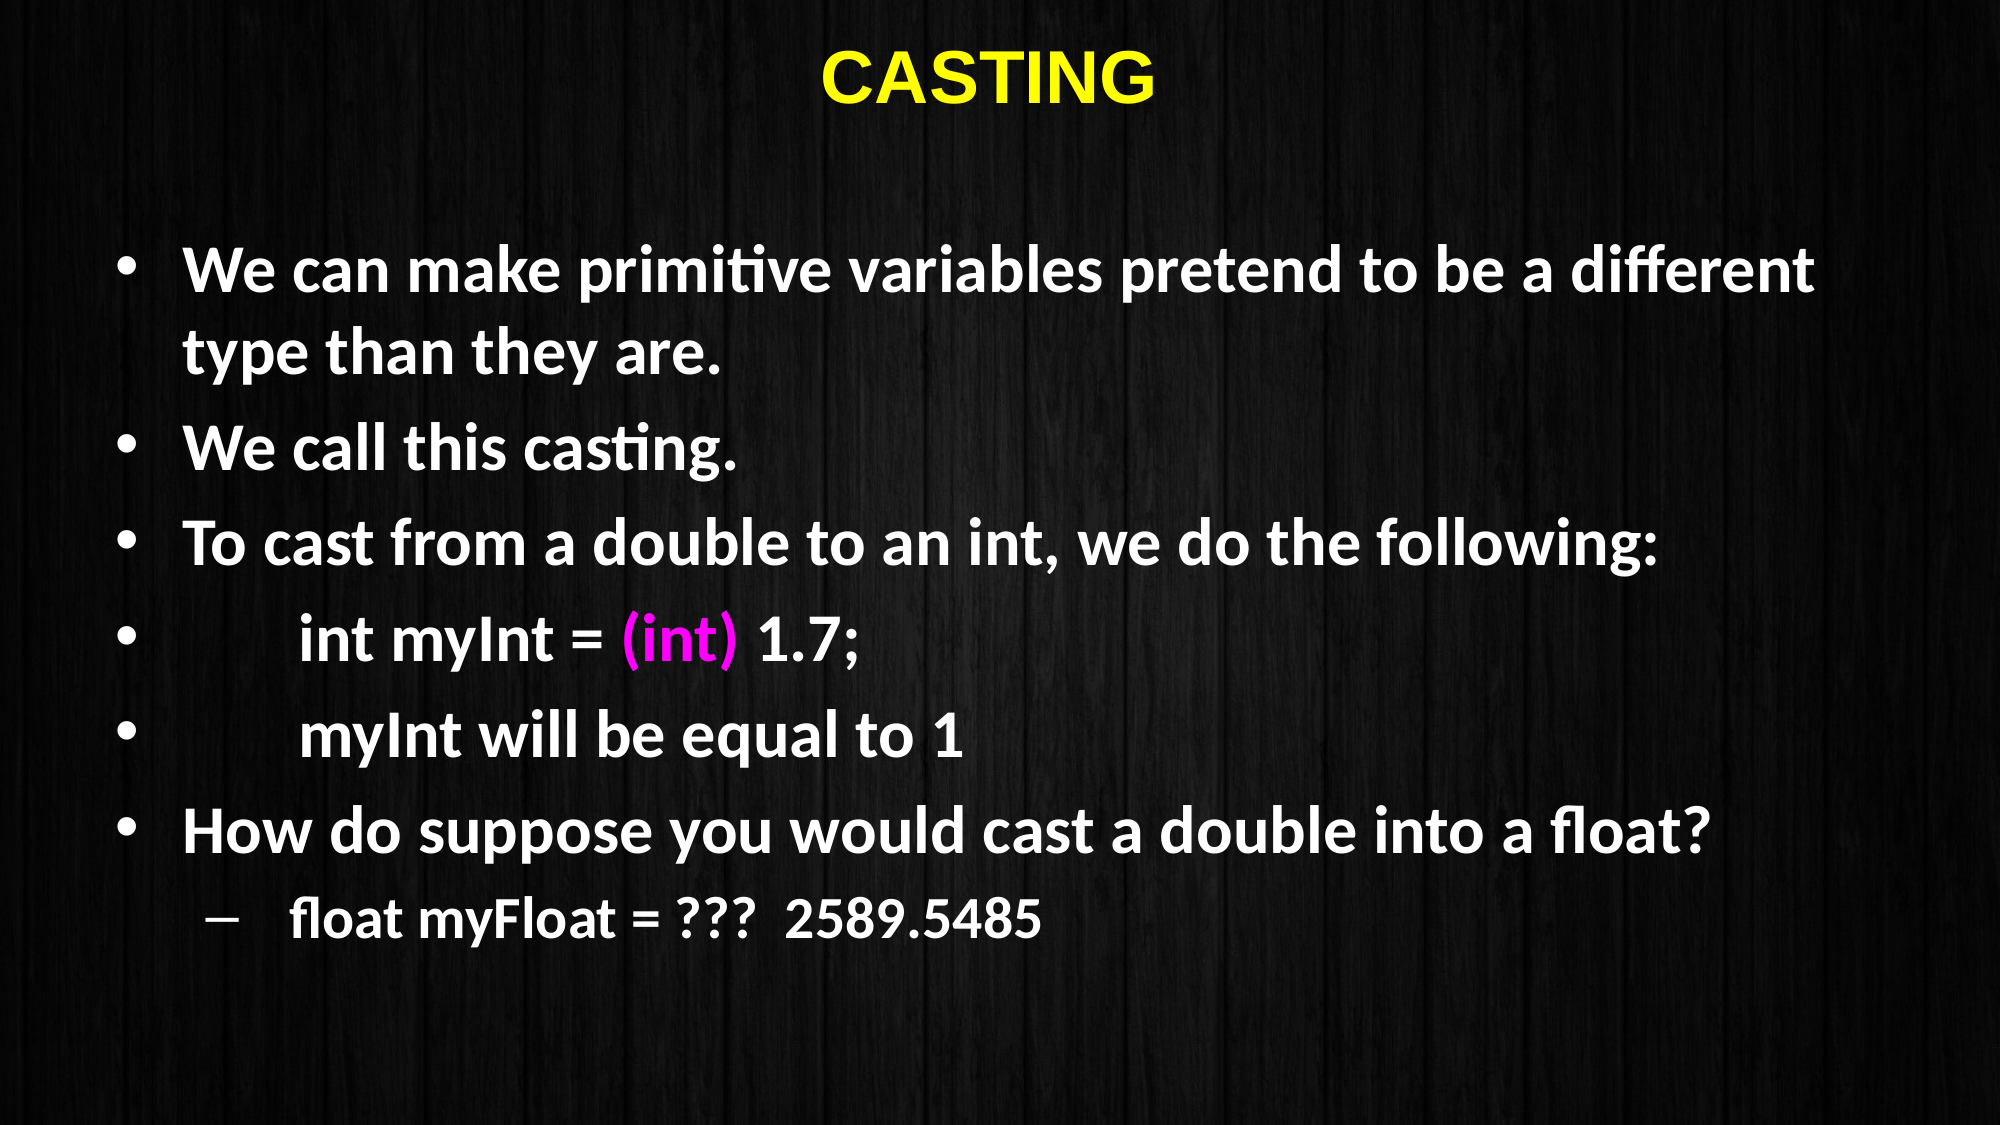

# Casting
We can make primitive variables pretend to be a different type than they are.
We call this casting.
To cast from a double to an int, we do the following:
  	int myInt = (int) 1.7;
  	myInt will be equal to 1
How do suppose you would cast a double into a float?
  float myFloat = ???  2589.5485